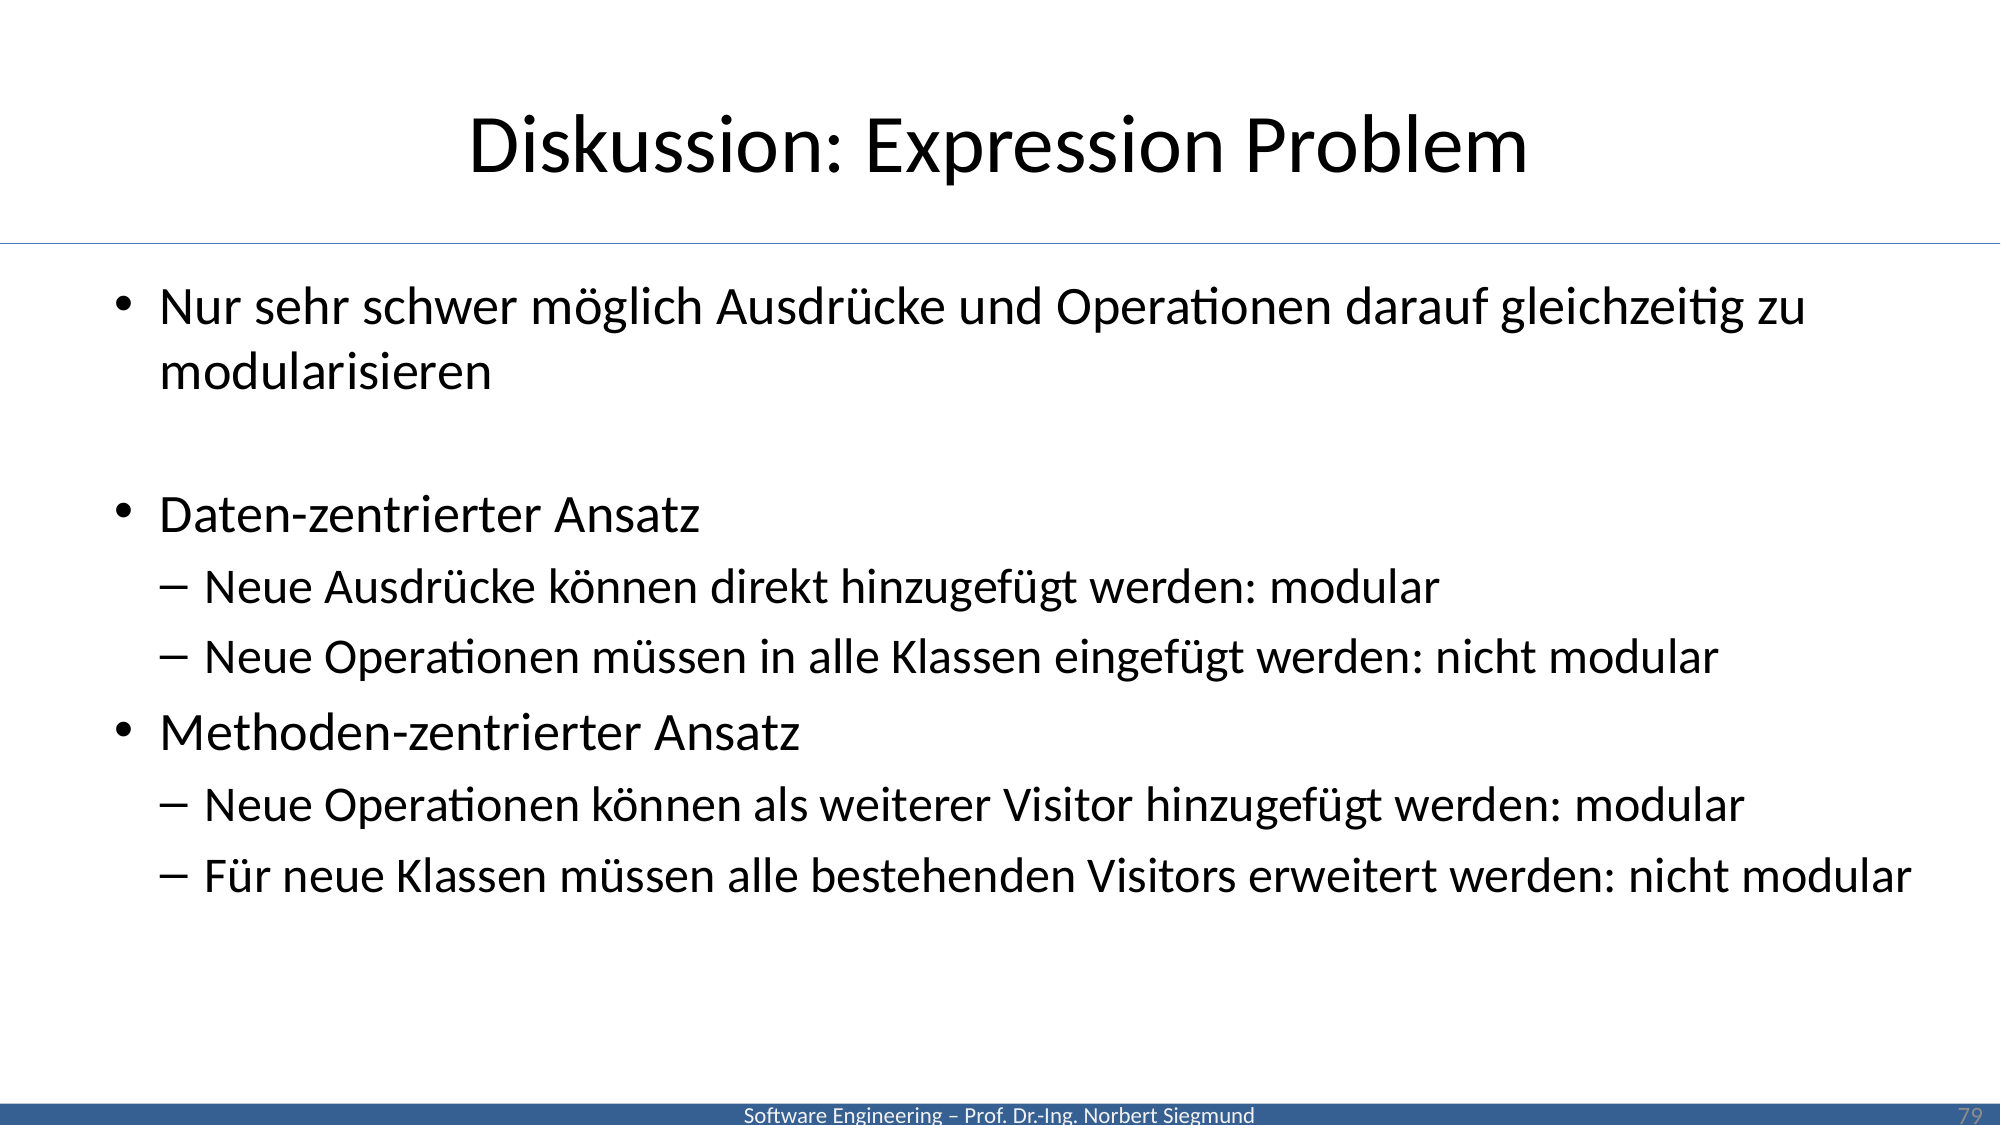

# Diskussion: Expression Problem
Nur sehr schwer möglich Ausdrücke und Operationen darauf gleichzeitig zu modularisieren
Daten-zentrierter Ansatz
Neue Ausdrücke können direkt hinzugefügt werden: modular
Neue Operationen müssen in alle Klassen eingefügt werden: nicht modular
Methoden-zentrierter Ansatz
Neue Operationen können als weiterer Visitor hinzugefügt werden: modular
Für neue Klassen müssen alle bestehenden Visitors erweitert werden: nicht modular
79